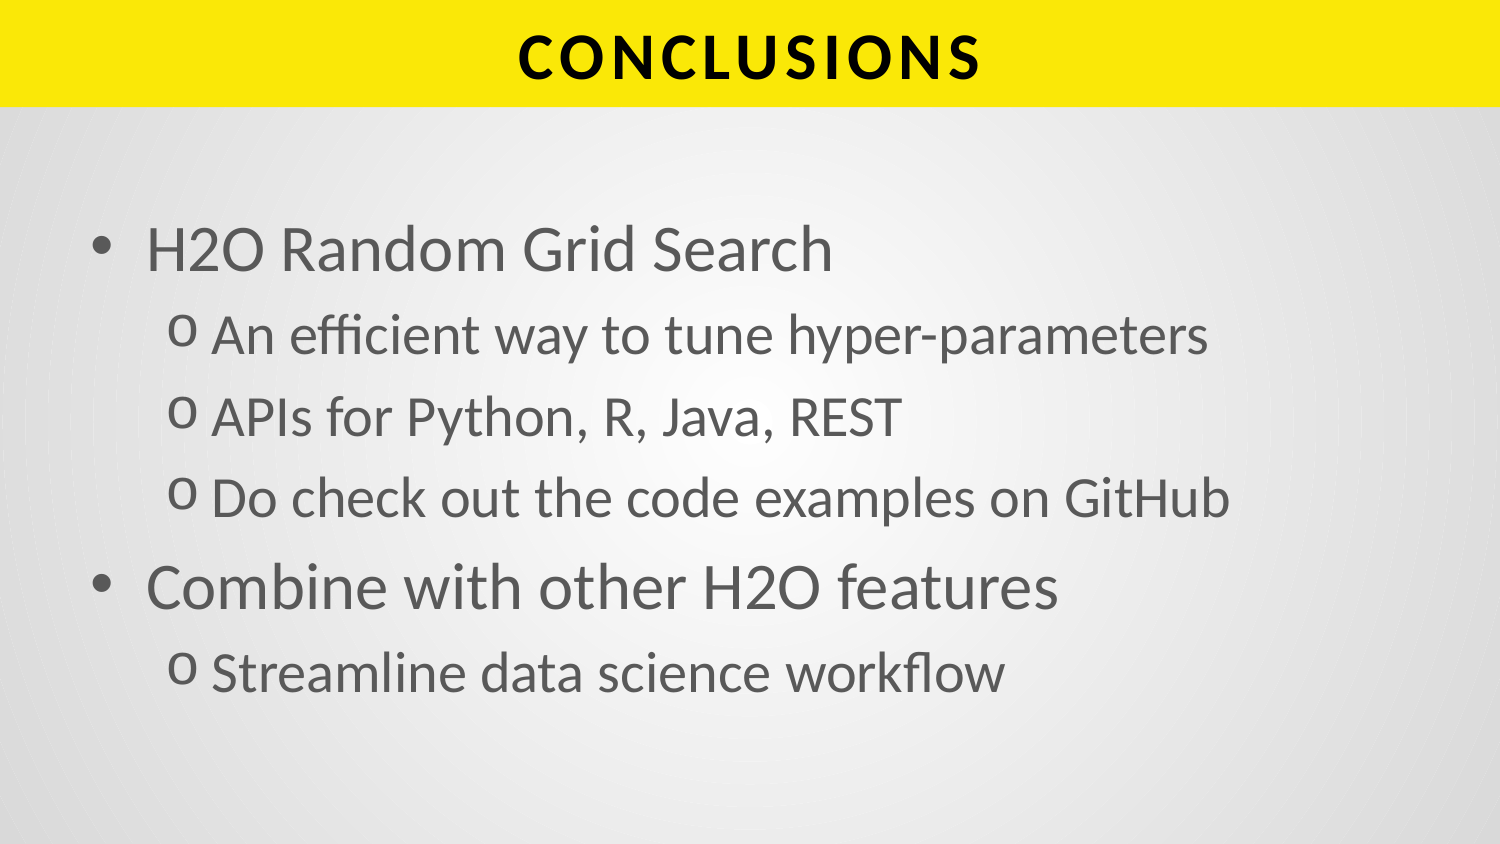

# CONCLUSIONS
H2O Random Grid Search
An efficient way to tune hyper-parameters
APIs for Python, R, Java, REST
Do check out the code examples on GitHub
Combine with other H2O features
Streamline data science workflow